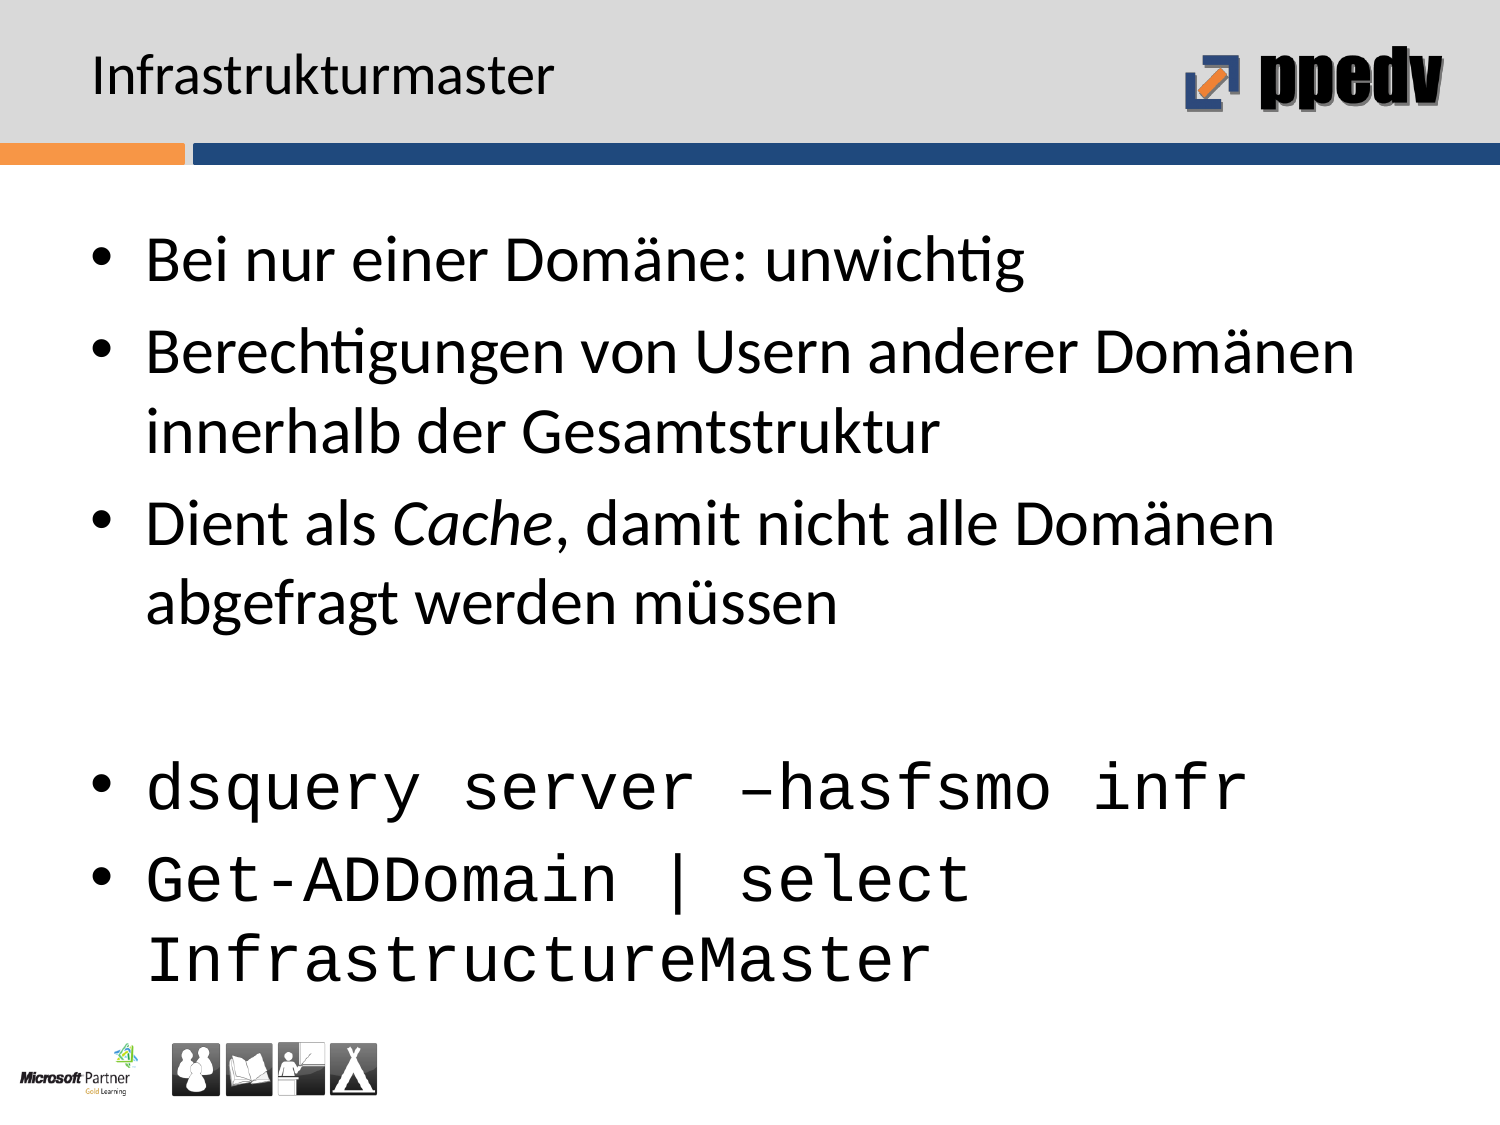

# Infrastrukturmaster
Bei nur einer Domäne: unwichtig
Berechtigungen von Usern anderer Domänen innerhalb der Gesamtstruktur
Dient als Cache, damit nicht alle Domänen abgefragt werden müssen

dsquery server –hasfsmo infr
Get-ADDomain | select InfrastructureMaster